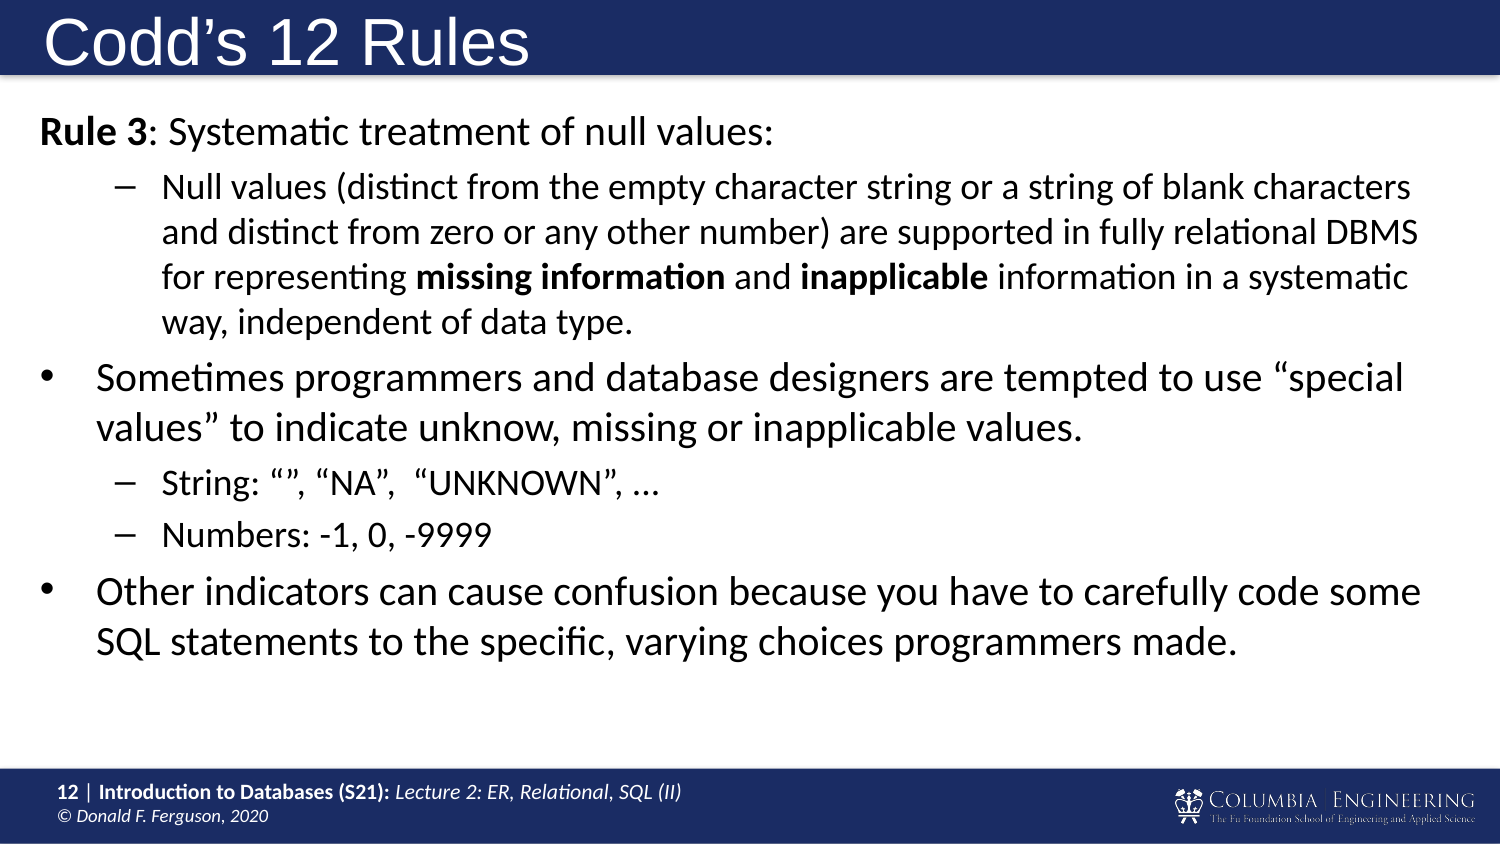

# Codd’s 12 Rules
Rule 3: Systematic treatment of null values:
Null values (distinct from the empty character string or a string of blank characters and distinct from zero or any other number) are supported in fully relational DBMS for representing missing information and inapplicable information in a systematic way, independent of data type.
Sometimes programmers and database designers are tempted to use “special values” to indicate unknow, missing or inapplicable values.
String: “”, “NA”,  “UNKNOWN”, ...
Numbers: -1, 0, -9999
Other indicators can cause confusion because you have to carefully code some SQL statements to the specific, varying choices programmers made.